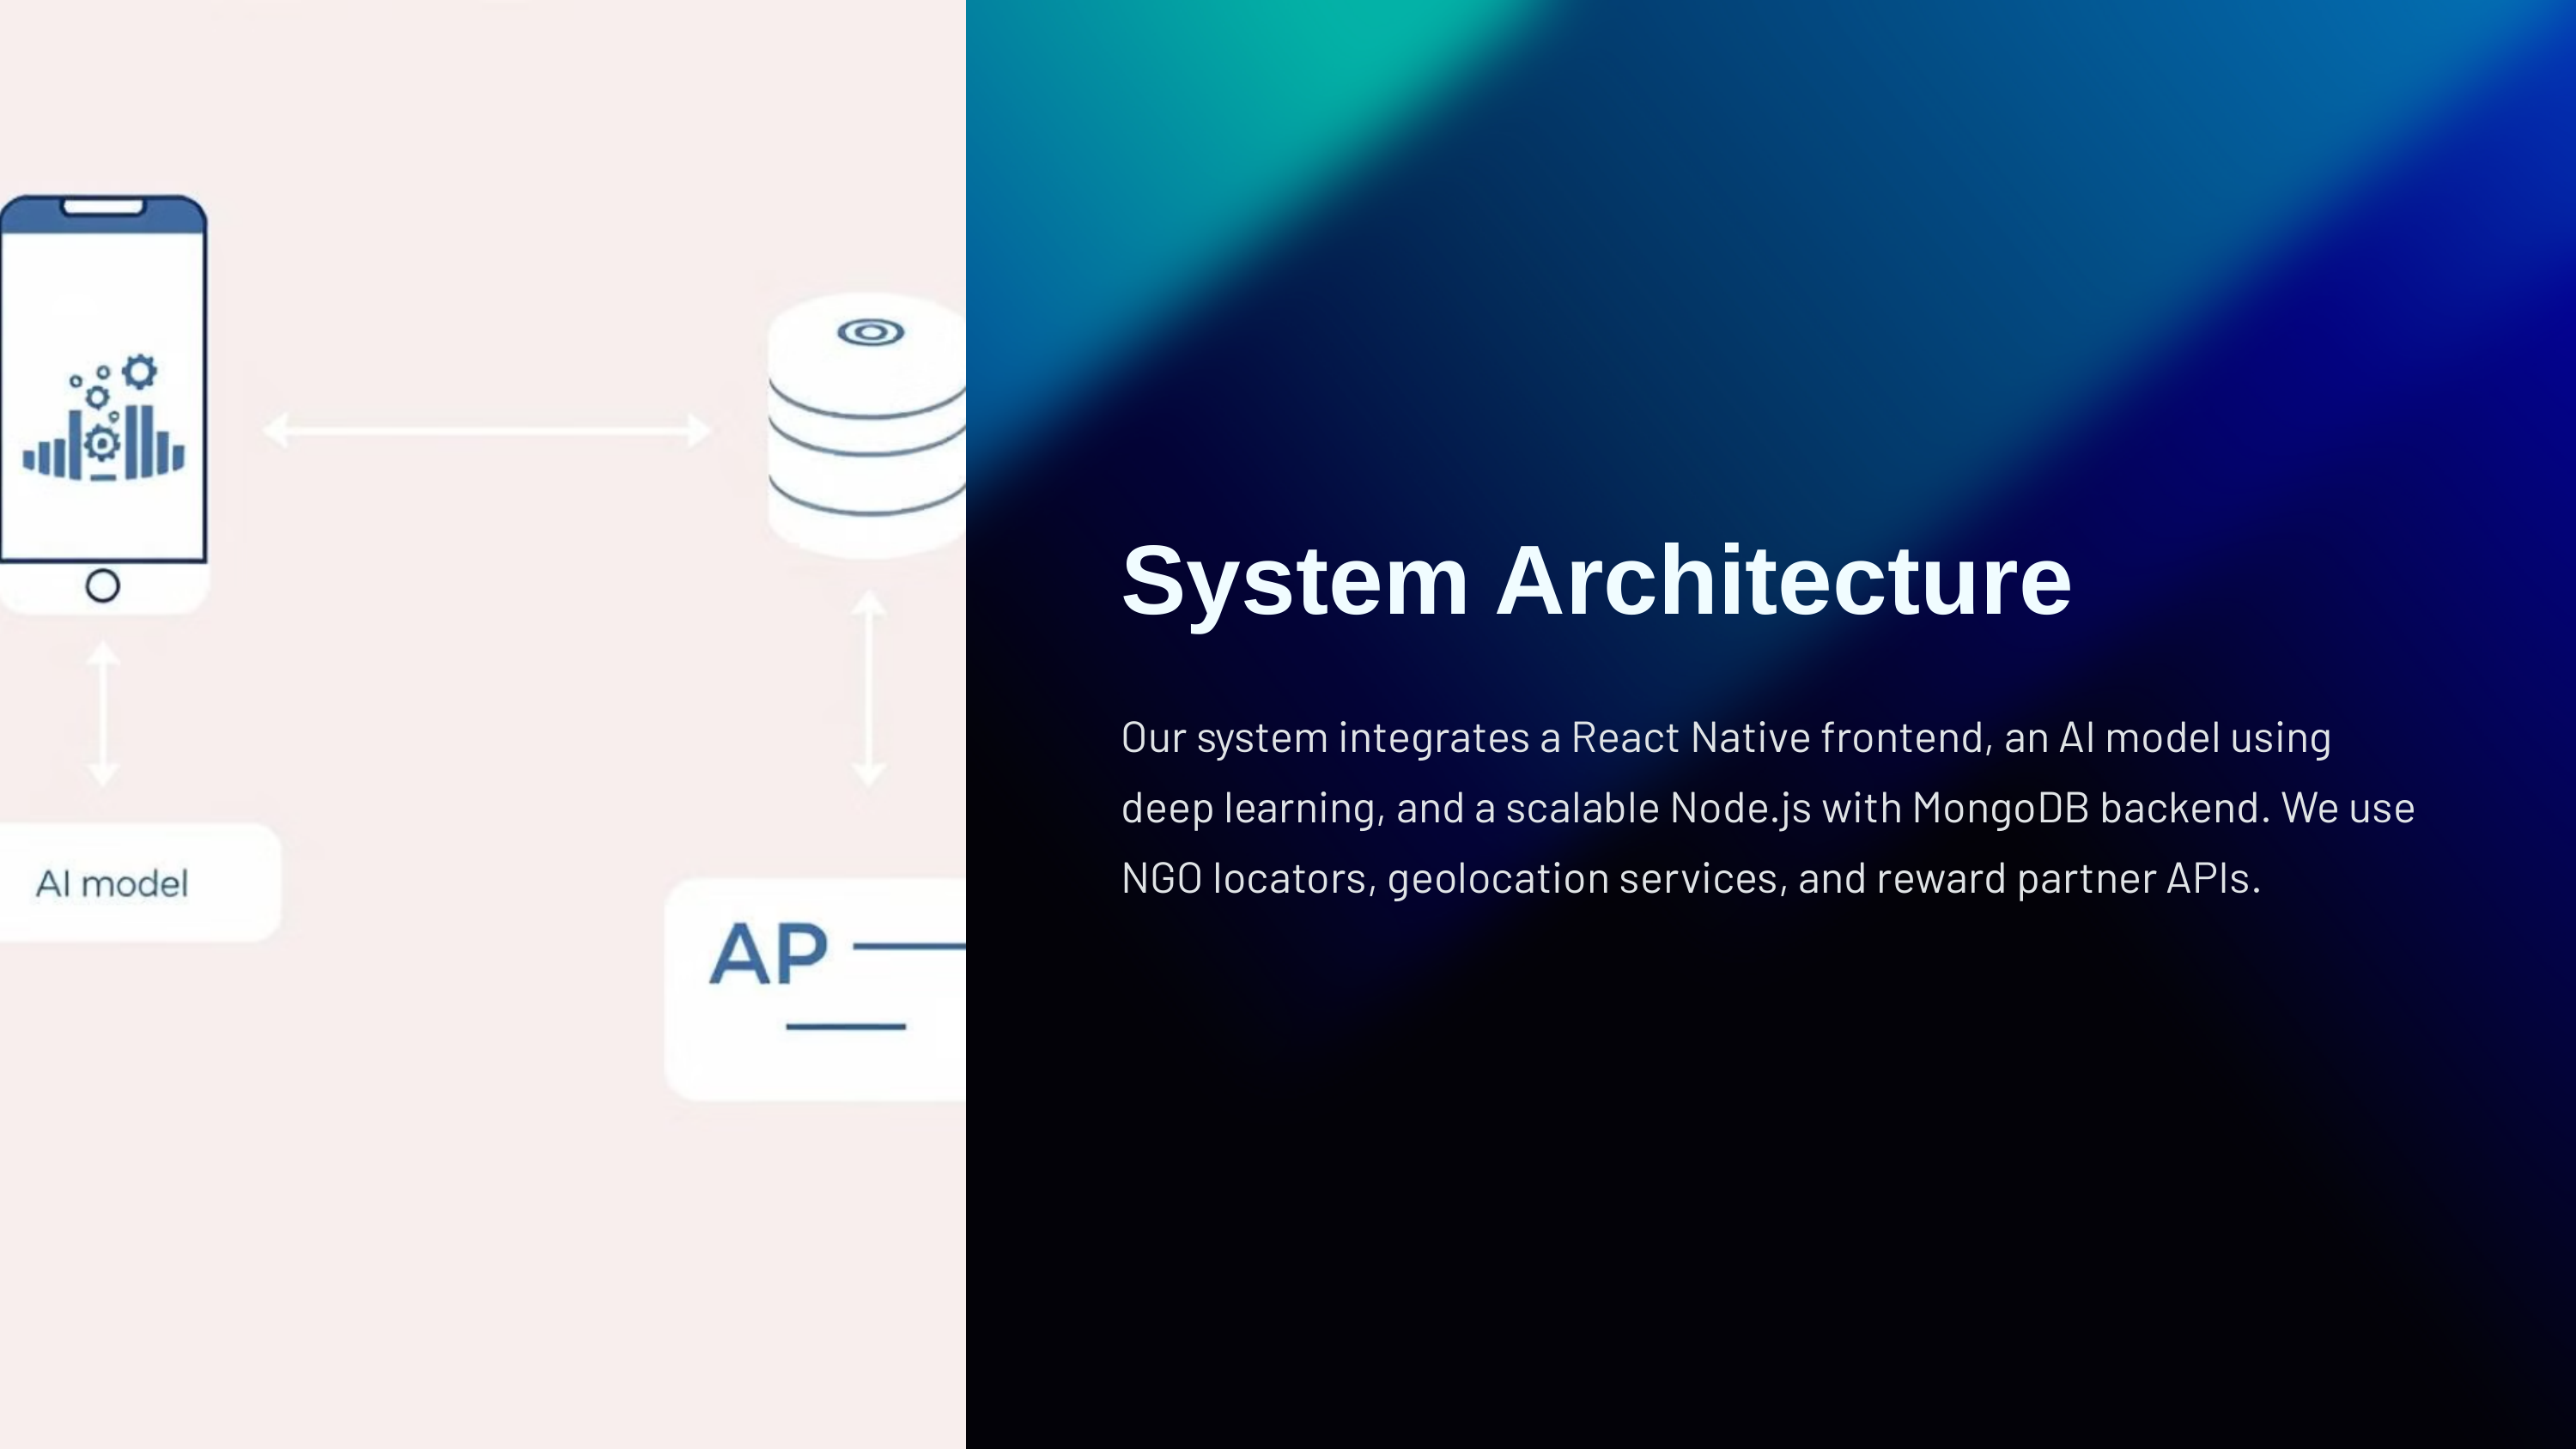

System Architecture

Our system integrates a React Native frontend, an AI model using deep learning, and a scalable Node.js with MongoDB backend. We use NGO locators, geolocation services, and reward partner APIs.